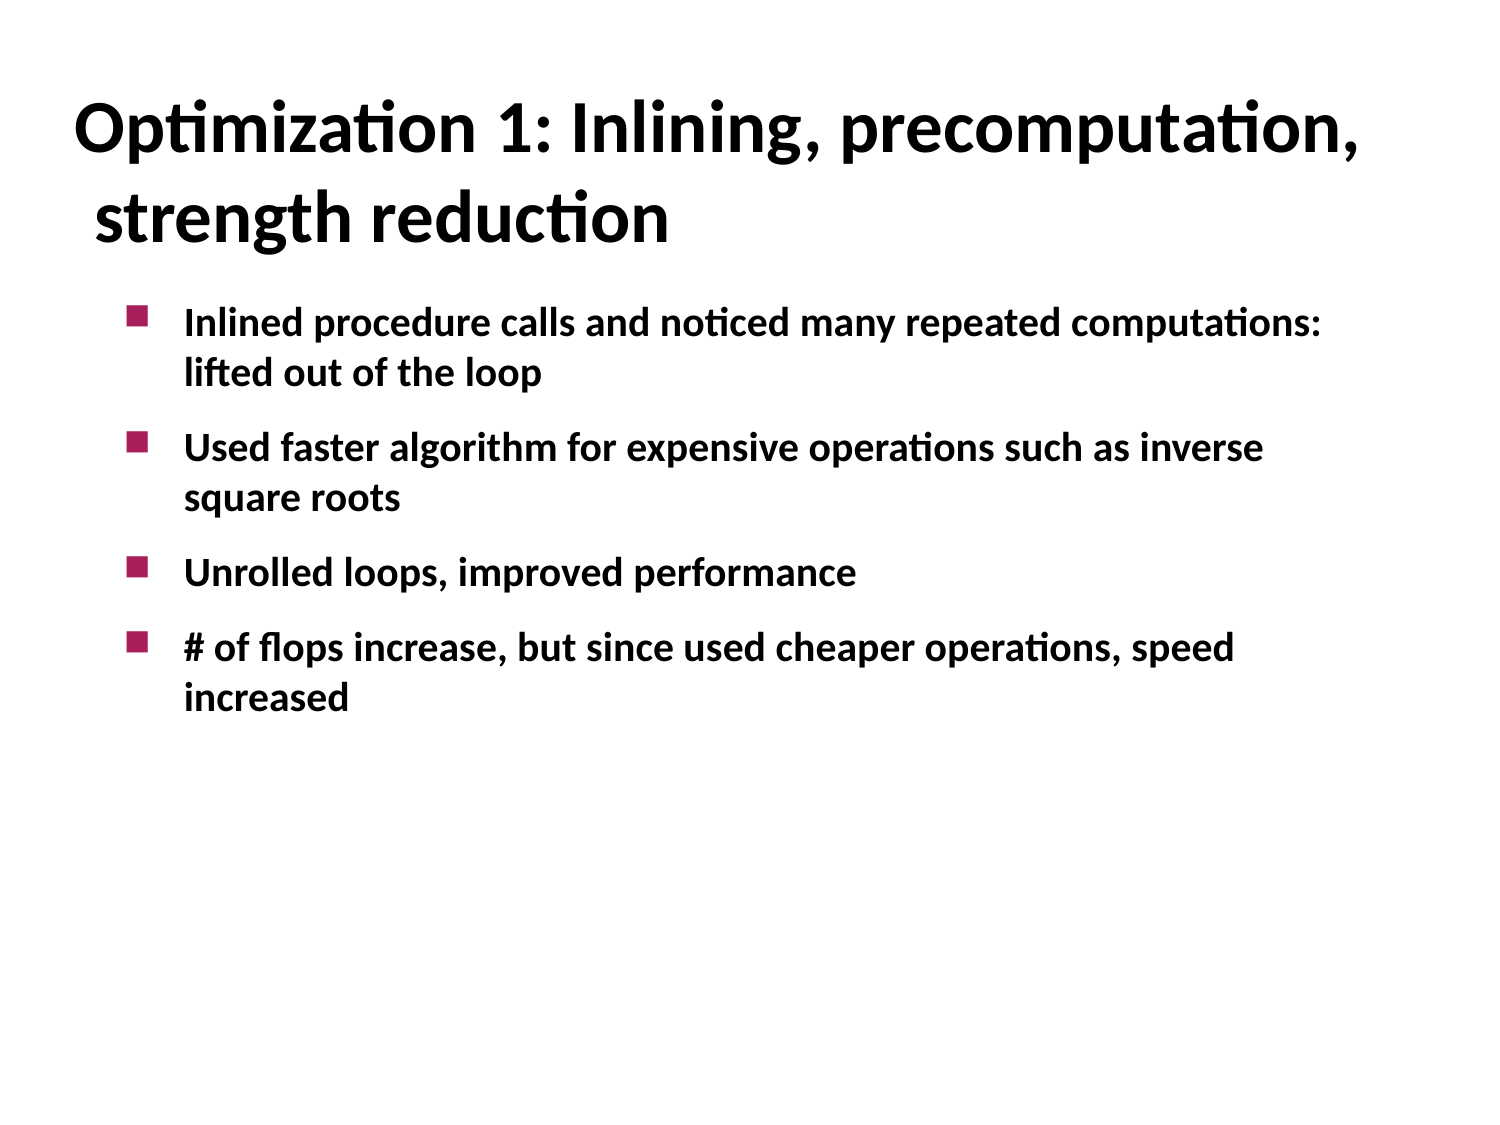

# Optimization 1: Inlining, precomputation, strength reduction
Inlined procedure calls and noticed many repeated computations: lifted out of the loop
Used faster algorithm for expensive operations such as inverse square roots
Unrolled loops, improved performance
# of flops increase, but since used cheaper operations, speed increased